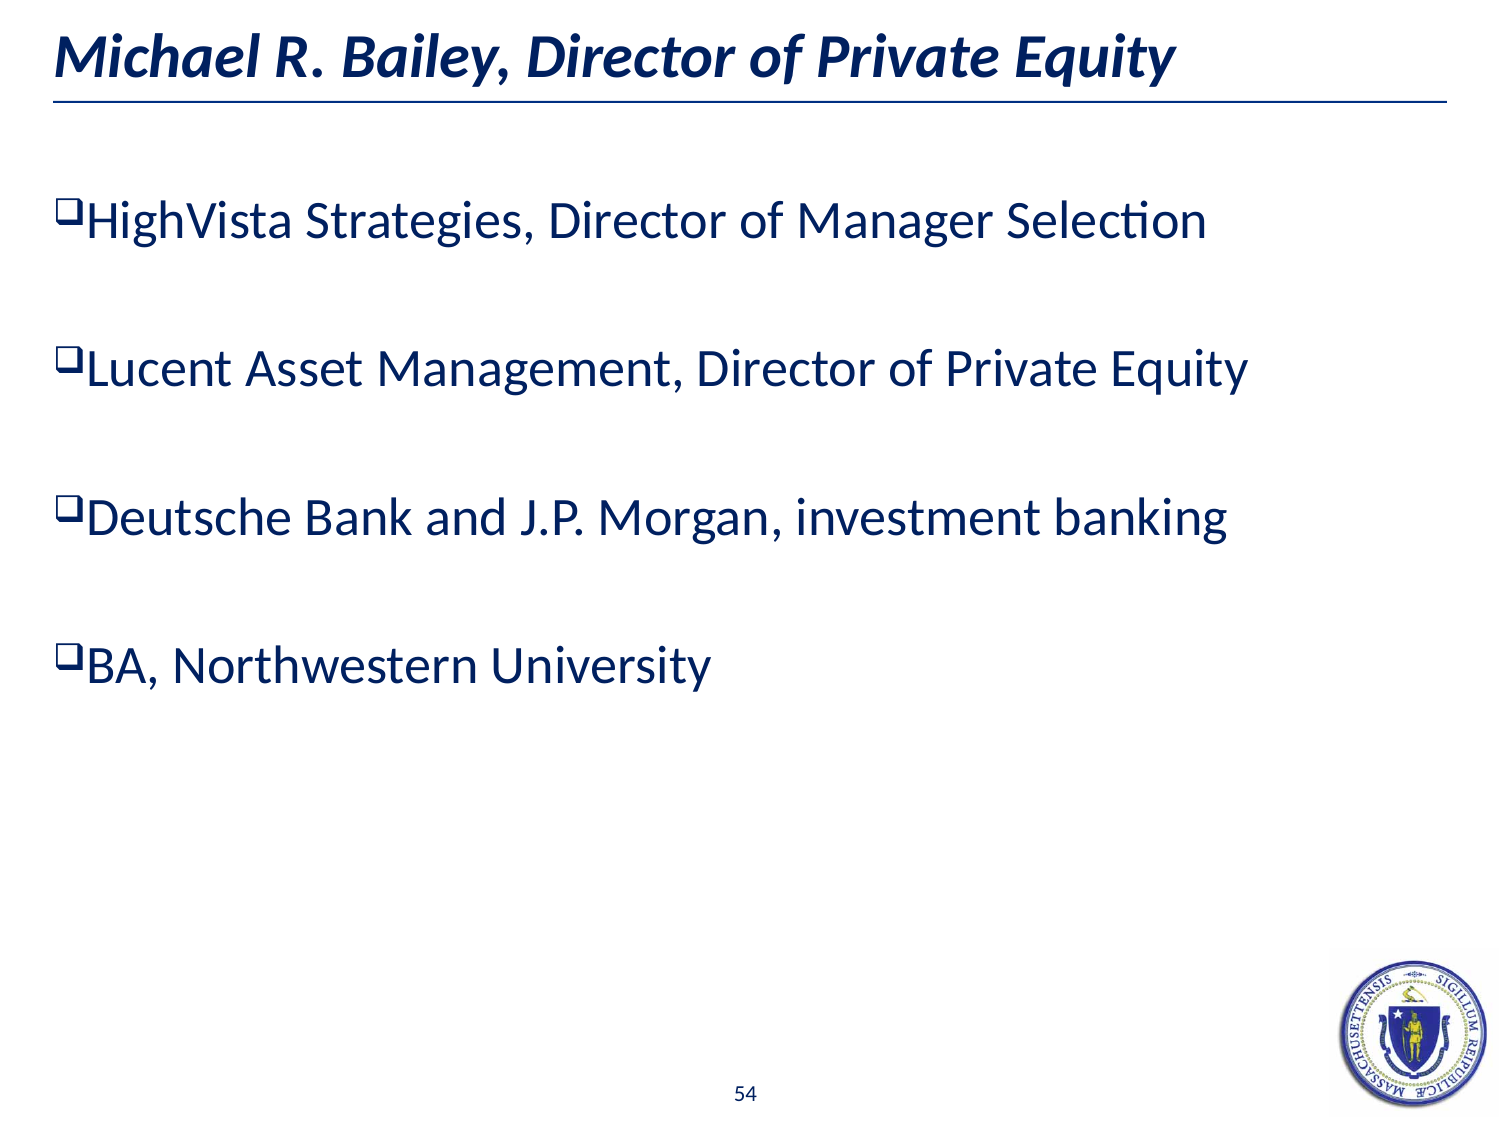

# Michael R. Bailey, Director of Private Equity
HighVista Strategies, Director of Manager Selection
Lucent Asset Management, Director of Private Equity
Deutsche Bank and J.P. Morgan, investment banking
BA, Northwestern University